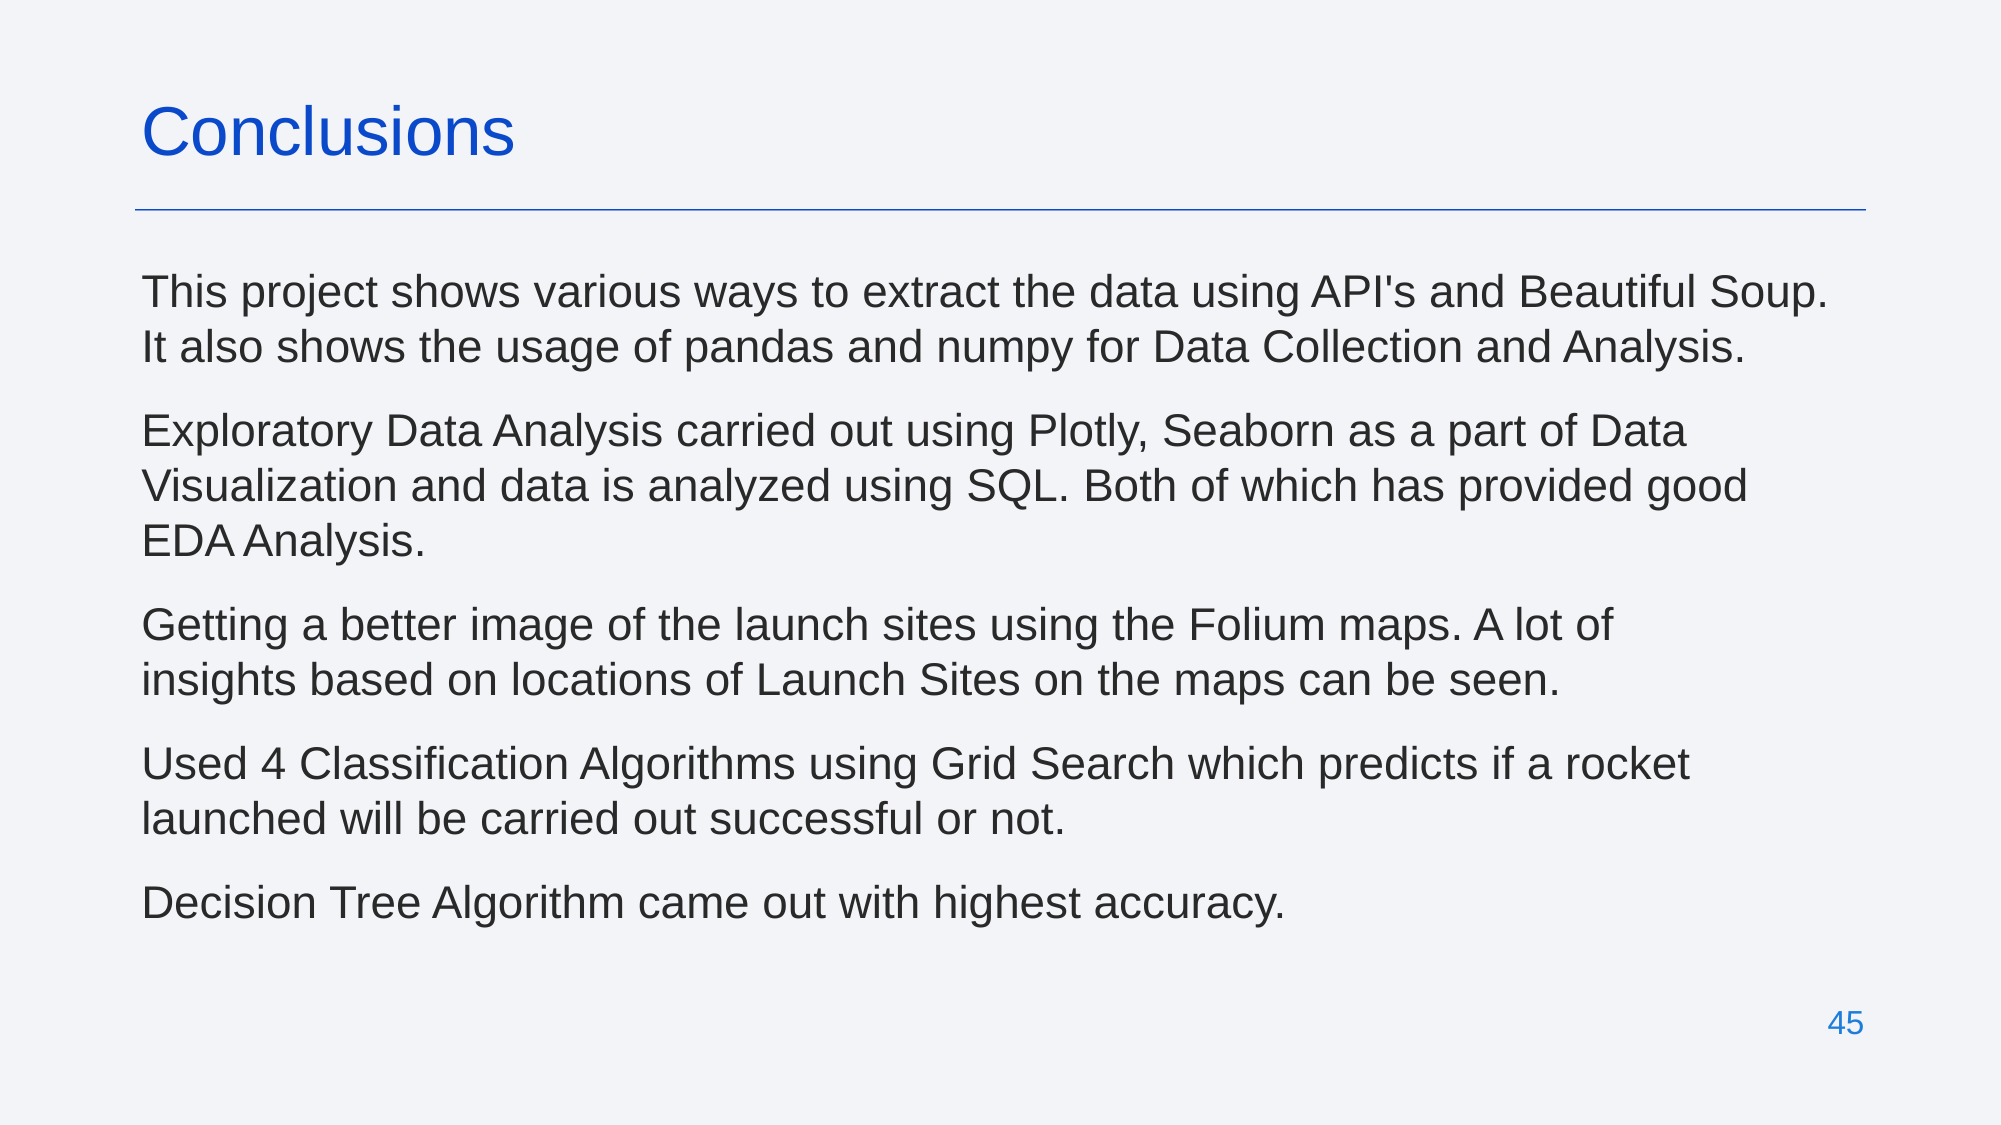

Conclusions
This project shows various ways to extract the data using API's and Beautiful Soup. It also shows the usage of pandas and numpy for Data Collection and Analysis.
Exploratory Data Analysis carried out using Plotly, Seaborn as a part of Data Visualization and data is analyzed using SQL. Both of which has provided good EDA Analysis.
Getting a better image of the launch sites using the Folium maps. A lot of insights based on locations of Launch Sites on the maps can be seen.
Used 4 Classification Algorithms using Grid Search which predicts if a rocket launched will be carried out successful or not.
Decision Tree Algorithm came out with highest accuracy.
45